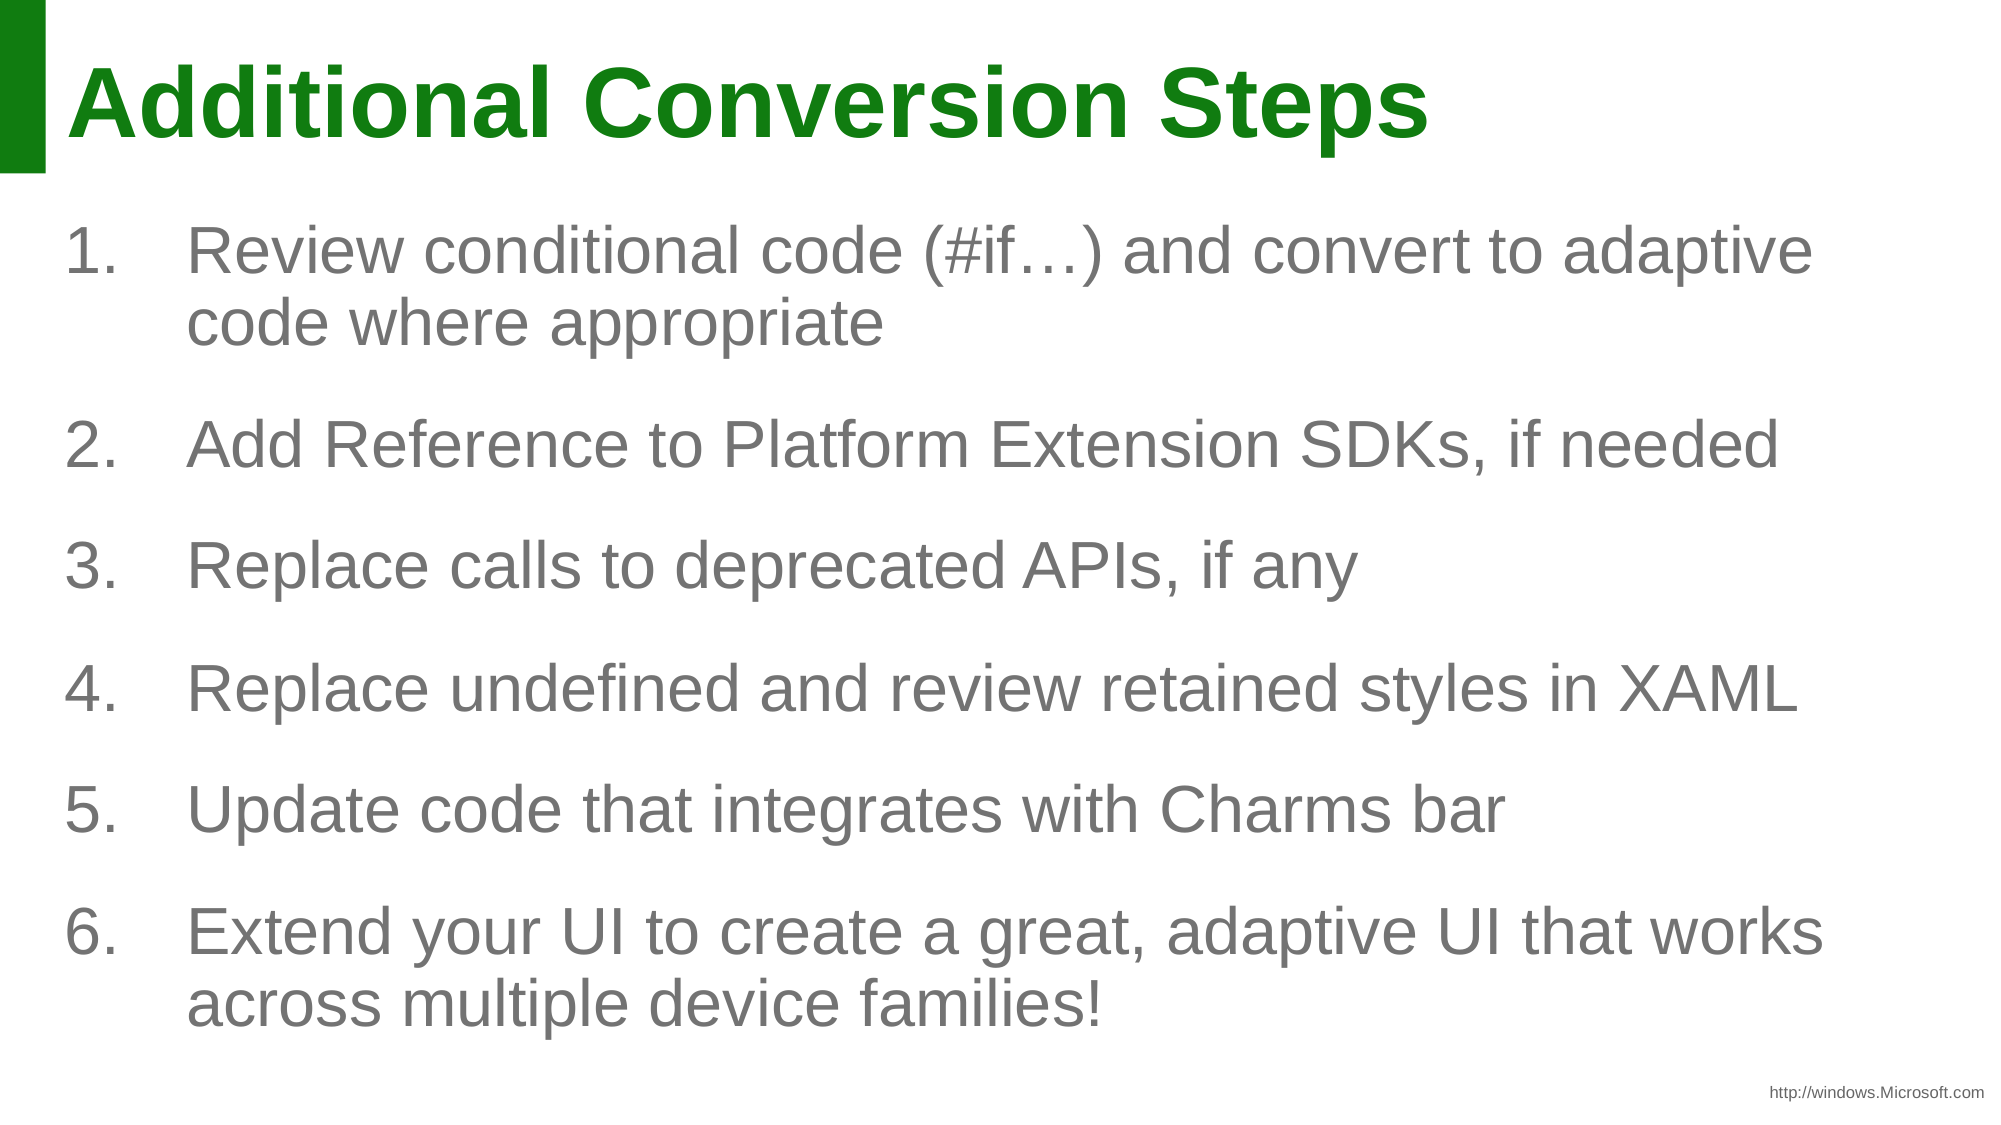

# Additional Conversion Steps
Review conditional code (#if…) and convert to adaptive code where appropriate
Add Reference to Platform Extension SDKs, if needed
Replace calls to deprecated APIs, if any
Replace undefined and review retained styles in XAML
Update code that integrates with Charms bar
Extend your UI to create a great, adaptive UI that works across multiple device families!